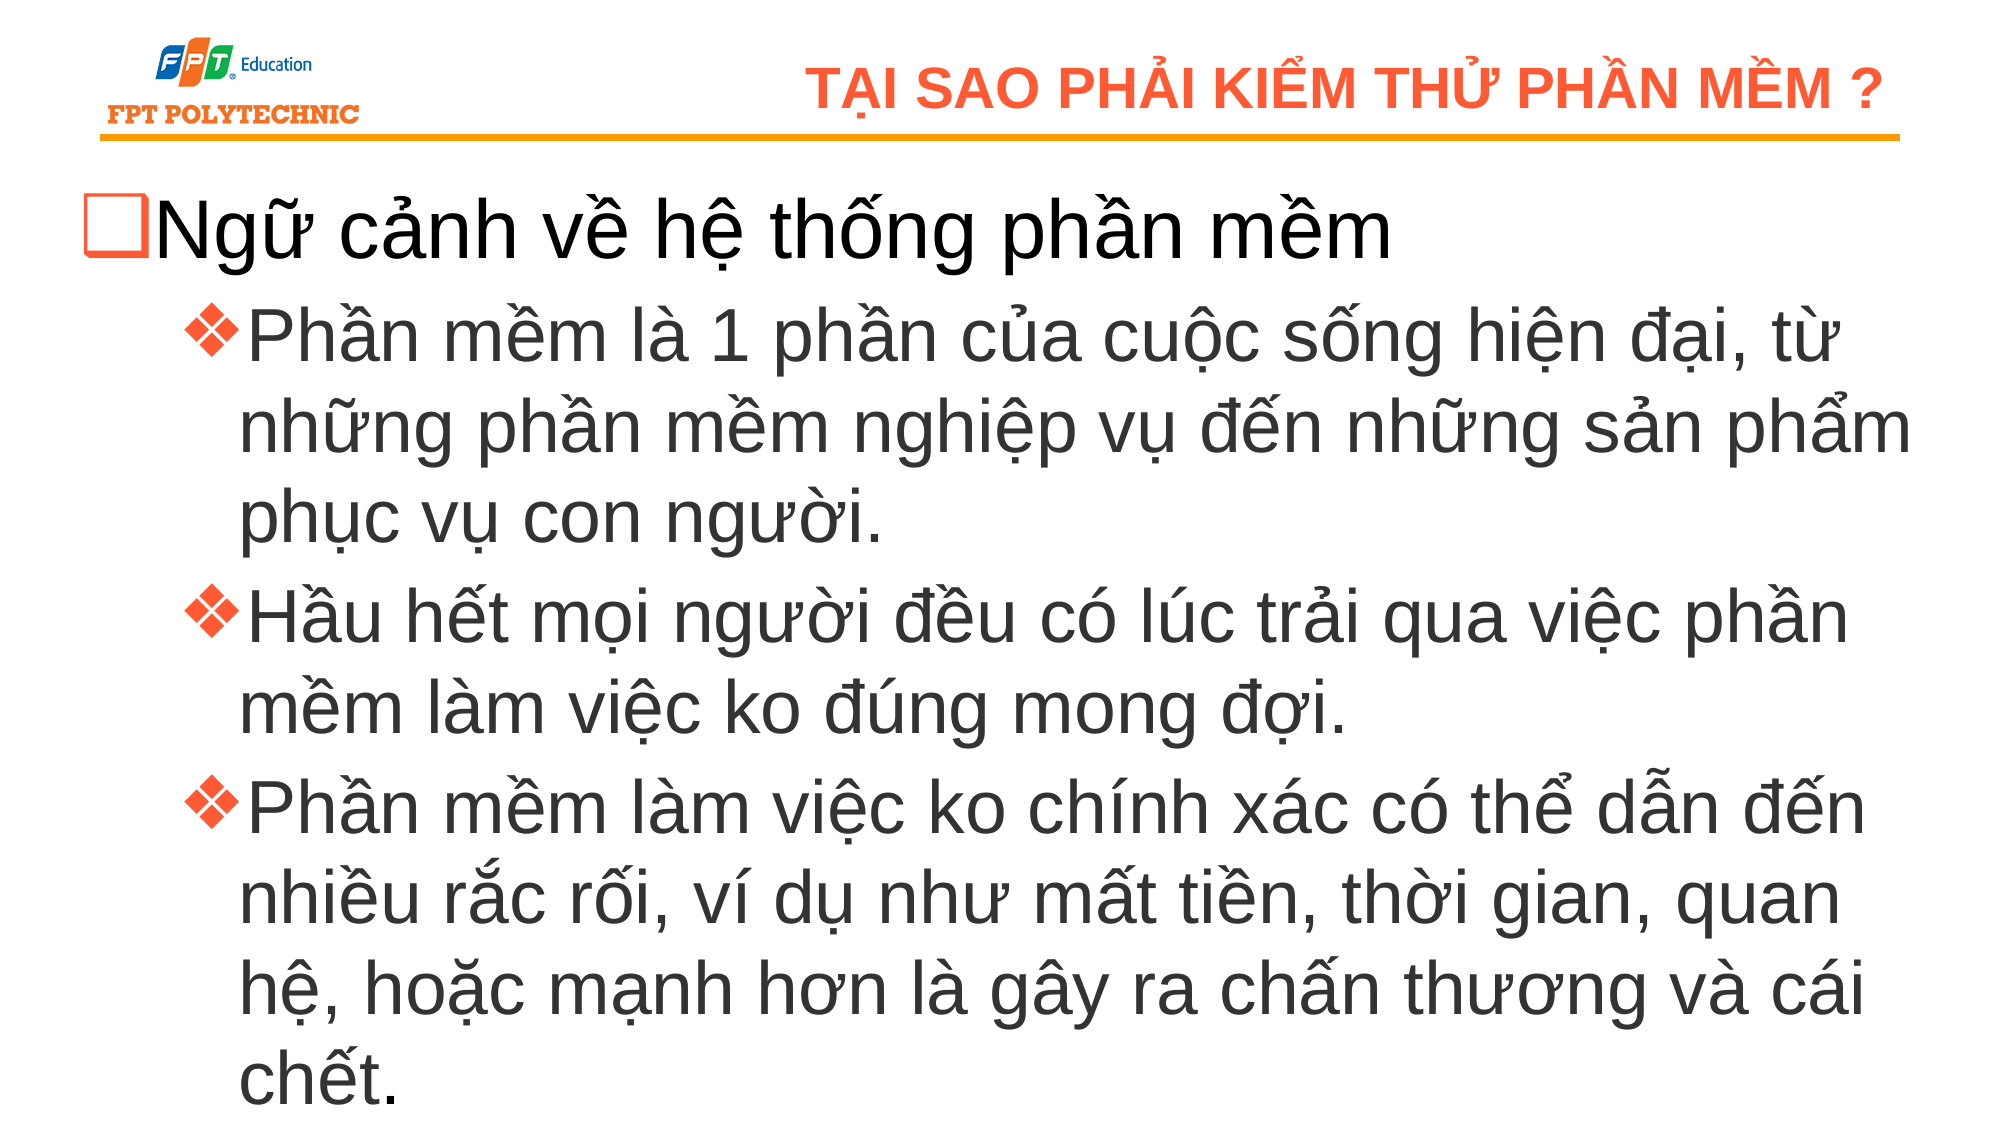

# Tại sao phải kiểm thử phần mềm ?
Ngữ cảnh về hệ thống phần mềm
Phần mềm là 1 phần của cuộc sống hiện đại, từ những phần mềm nghiệp vụ đến những sản phẩm phục vụ con người.
Hầu hết mọi người đều có lúc trải qua việc phần mềm làm việc ko đúng mong đợi.
Phần mềm làm việc ko chính xác có thể dẫn đến nhiều rắc rối, ví dụ như mất tiền, thời gian, quan hệ, hoặc mạnh hơn là gây ra chấn thương và cái chết.